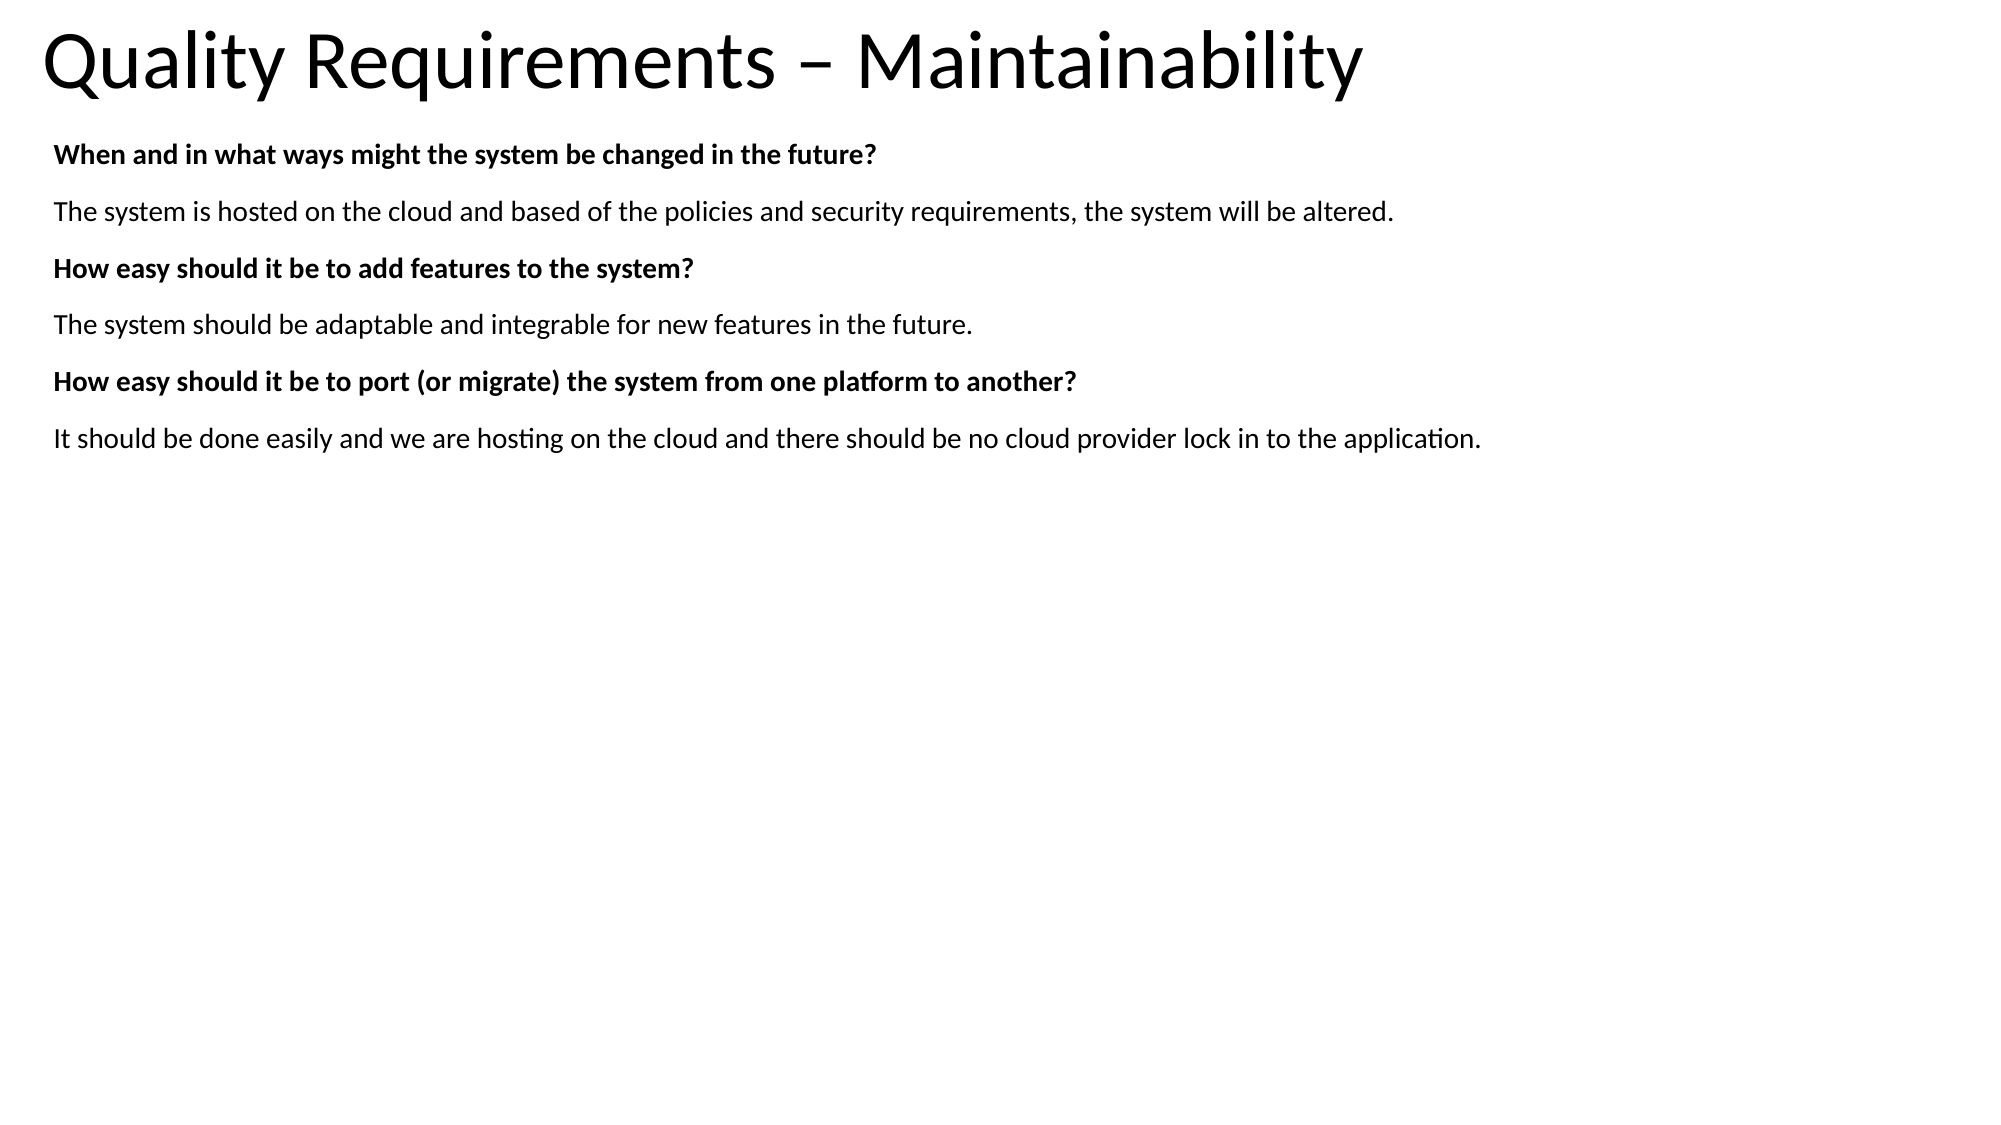

# Quality Requirements – Maintainability
When and in what ways might the system be changed in the future?
The system is hosted on the cloud and based of the policies and security requirements, the system will be altered.
How easy should it be to add features to the system?
The system should be adaptable and integrable for new features in the future.
How easy should it be to port (or migrate) the system from one platform to another?
It should be done easily and we are hosting on the cloud and there should be no cloud provider lock in to the application.